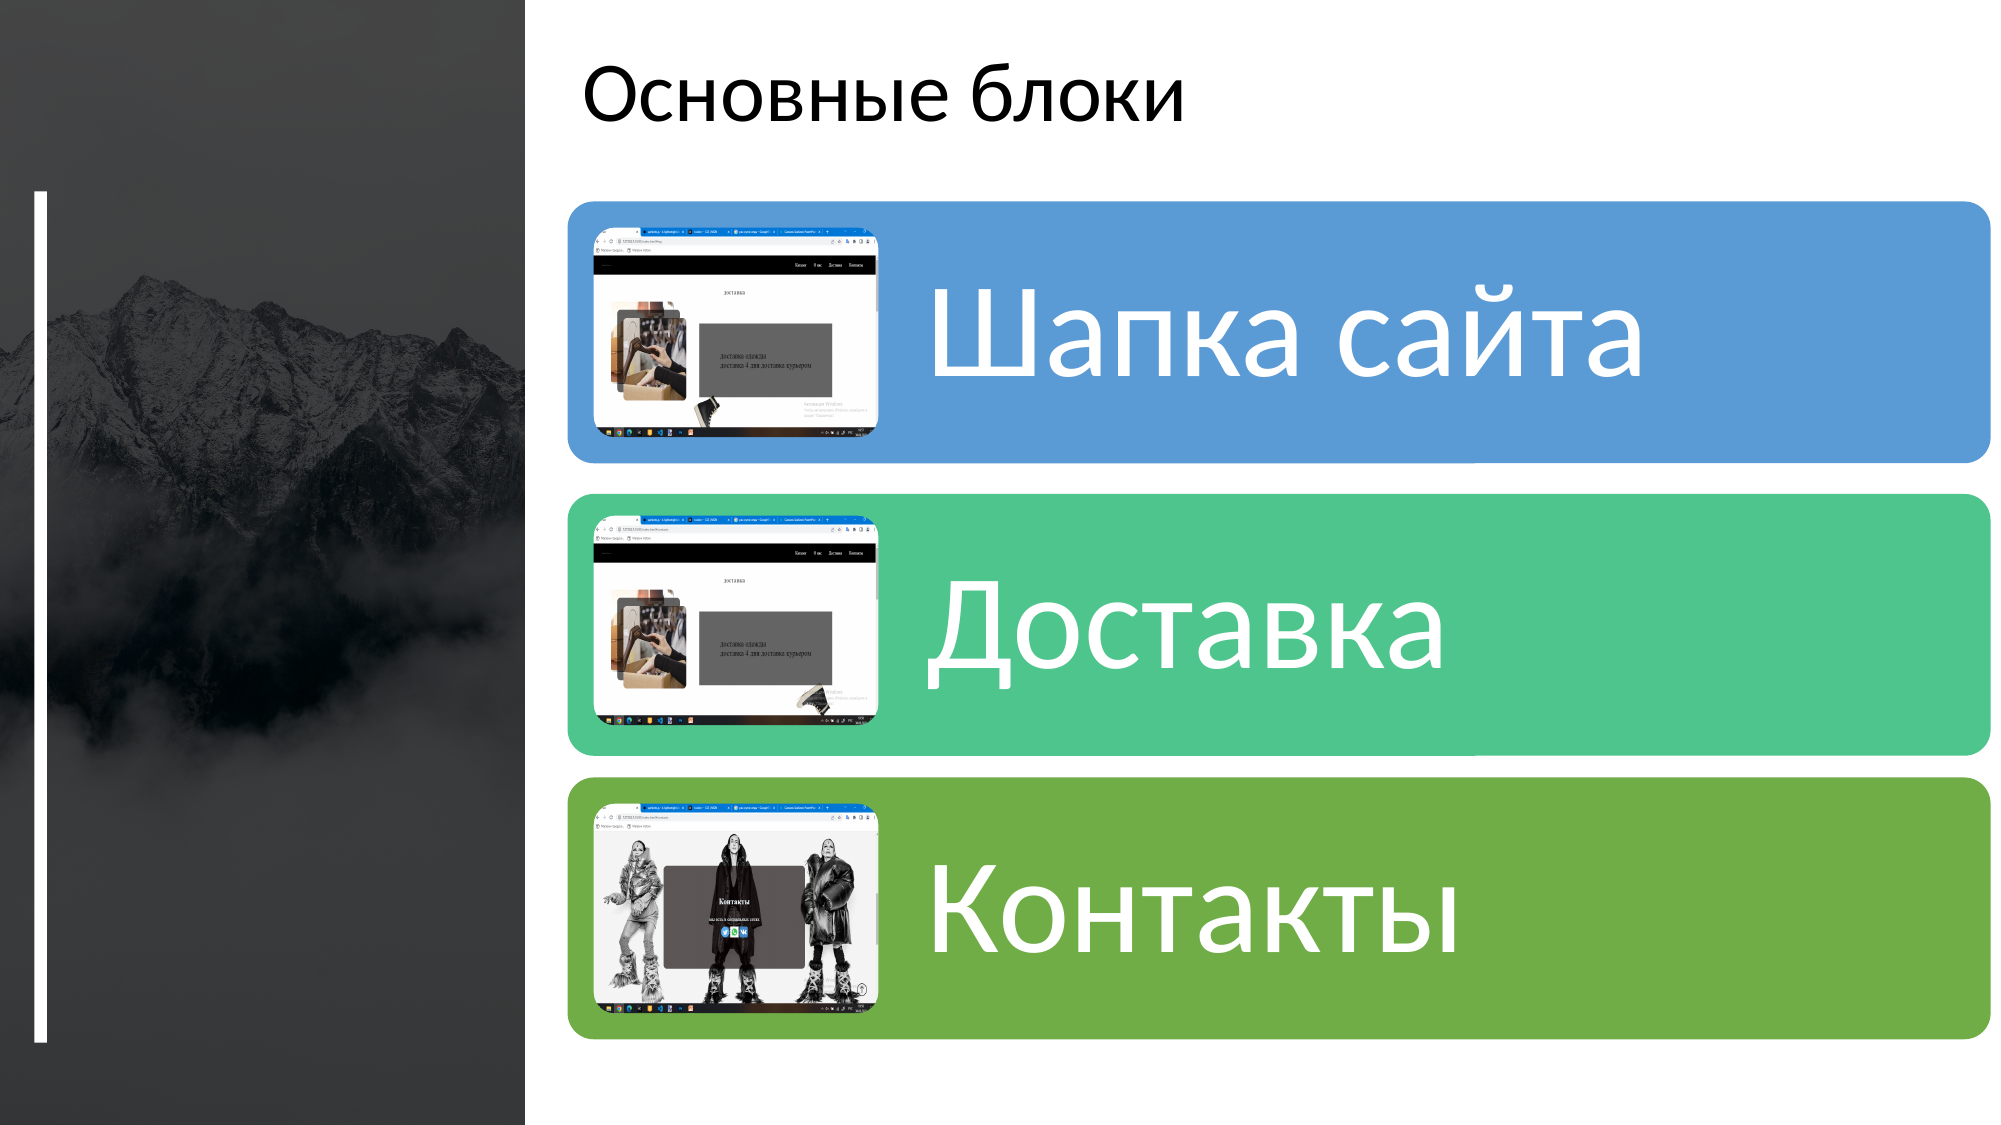

# Основные блоки
Шапка сайта
Доставка
Контакты